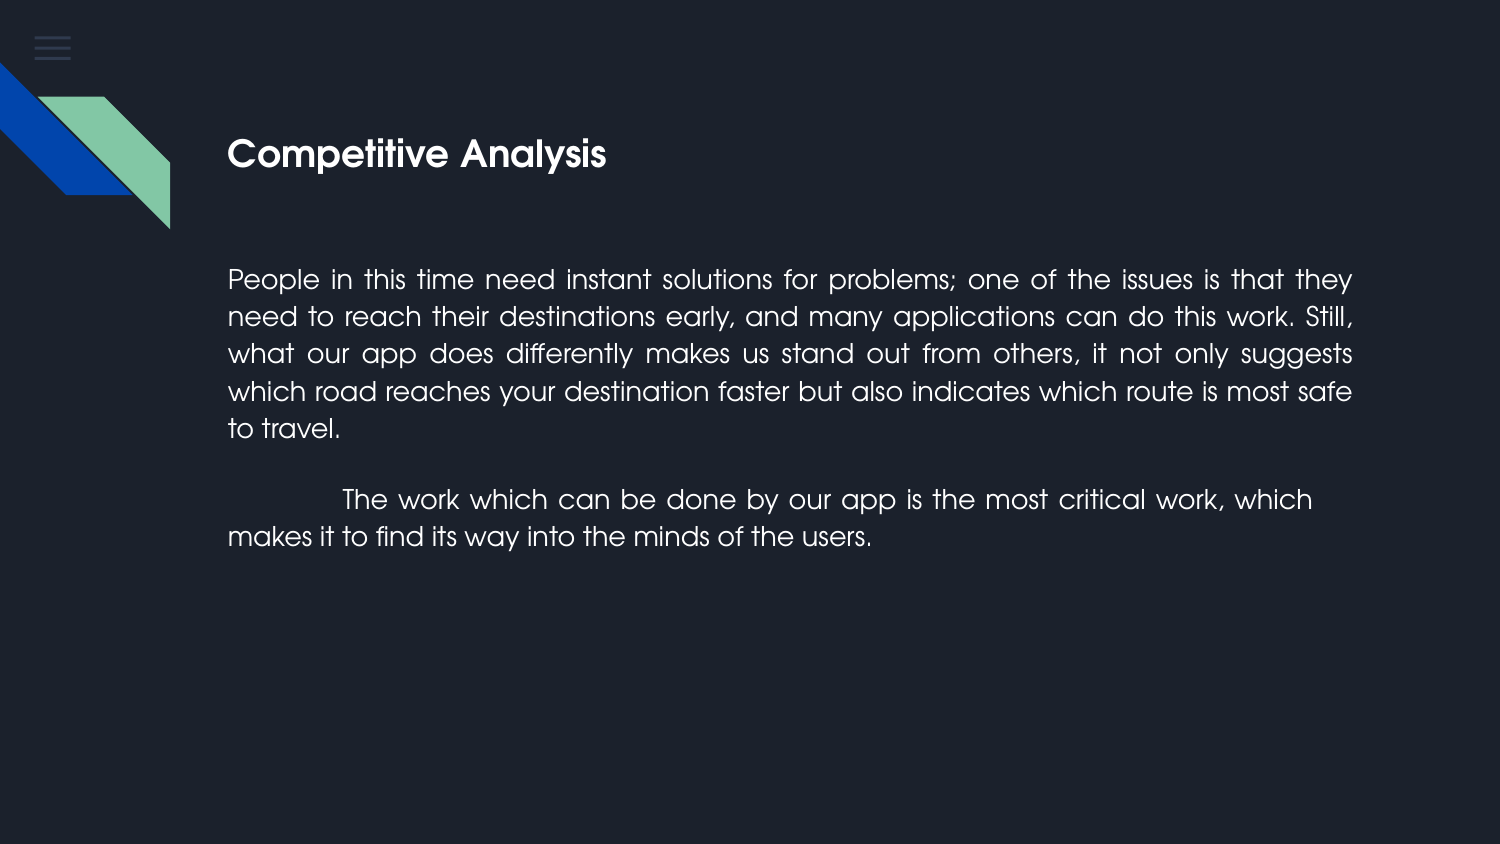

# Competitive Analysis
People in this time need instant solutions for problems; one of the issues is that they need to reach their destinations early, and many applications can do this work. Still, what our app does differently makes us stand out from others, it not only suggests which road reaches your destination faster but also indicates which route is most safe to travel.
    The work which can be done by our app is the most critical work, which     makes it to find its way into the minds of the users.